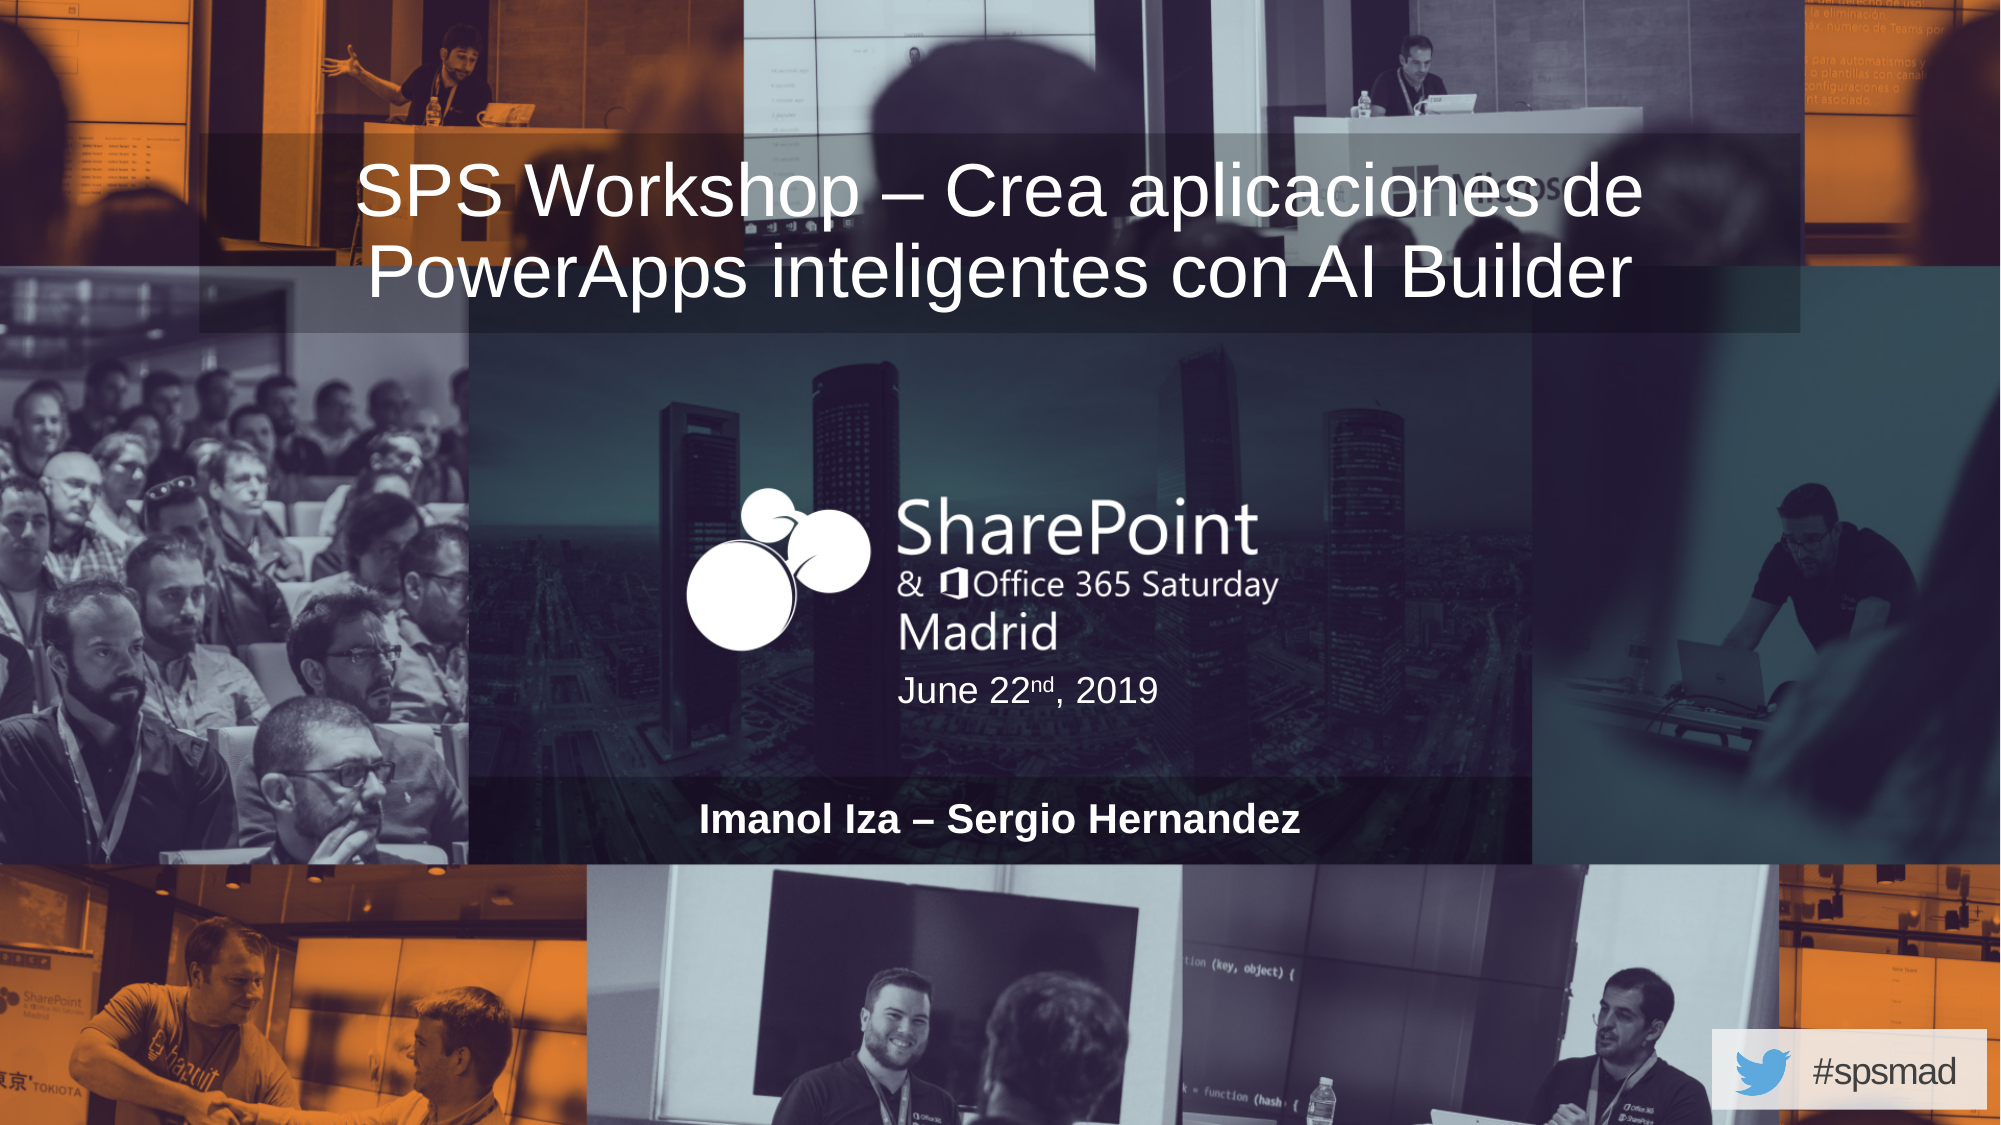

SPS Workshop – Crea aplicaciones de PowerApps inteligentes con AI Builder
Imanol Iza – Sergio Hernandez